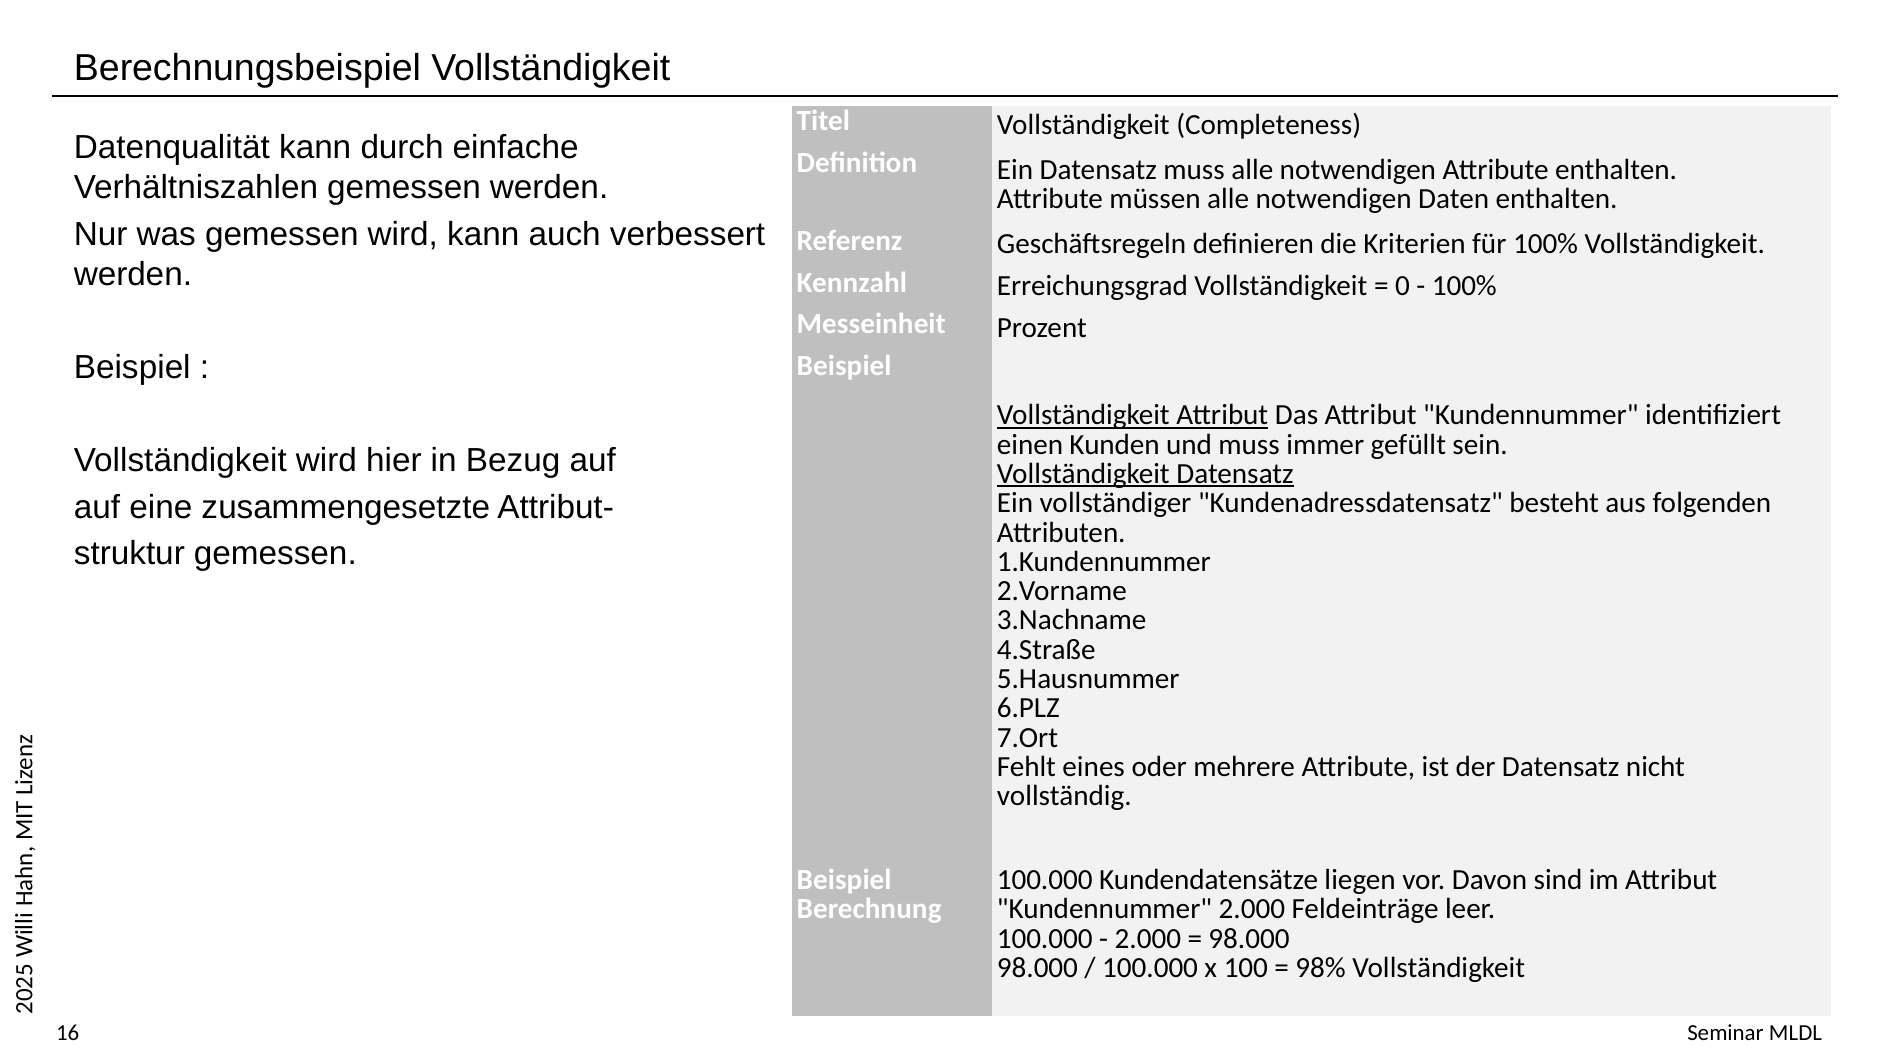

Berechnungsbeispiel Vollständigkeit
| Titel | Vollständigkeit (Completeness) |
| --- | --- |
| Definition | Ein Datensatz muss alle notwendigen Attribute enthalten. Attribute müssen alle notwendigen Daten enthalten. |
| Referenz | Geschäftsregeln definieren die Kriterien für 100% Vollständigkeit. |
| Kennzahl | Erreichungsgrad Vollständigkeit = 0 - 100% |
| Messeinheit | Prozent |
| Beispiel | Vollständigkeit Attribut Das Attribut "Kundennummer" identifiziert einen Kunden und muss immer gefüllt sein. Vollständigkeit Datensatz Ein vollständiger "Kundenadressdatensatz" besteht aus folgenden Attributen. Kundennummer Vorname Nachname Straße Hausnummer PLZ Ort Fehlt eines oder mehrere Attribute, ist der Datensatz nicht vollständig. |
| Beispiel Berechnung | 100.000 Kundendatensätze liegen vor. Davon sind im Attribut "Kundennummer" 2.000 Feldeinträge leer. 100.000 - 2.000 = 98.000 98.000 / 100.000 x 100 = 98% Vollständigkeit |
Datenqualität kann durch einfache Verhältniszahlen gemessen werden.
Nur was gemessen wird, kann auch verbessert werden.

Beispiel :

Vollständigkeit wird hier in Bezug auf
auf eine zusammengesetzte Attribut-
struktur gemessen.